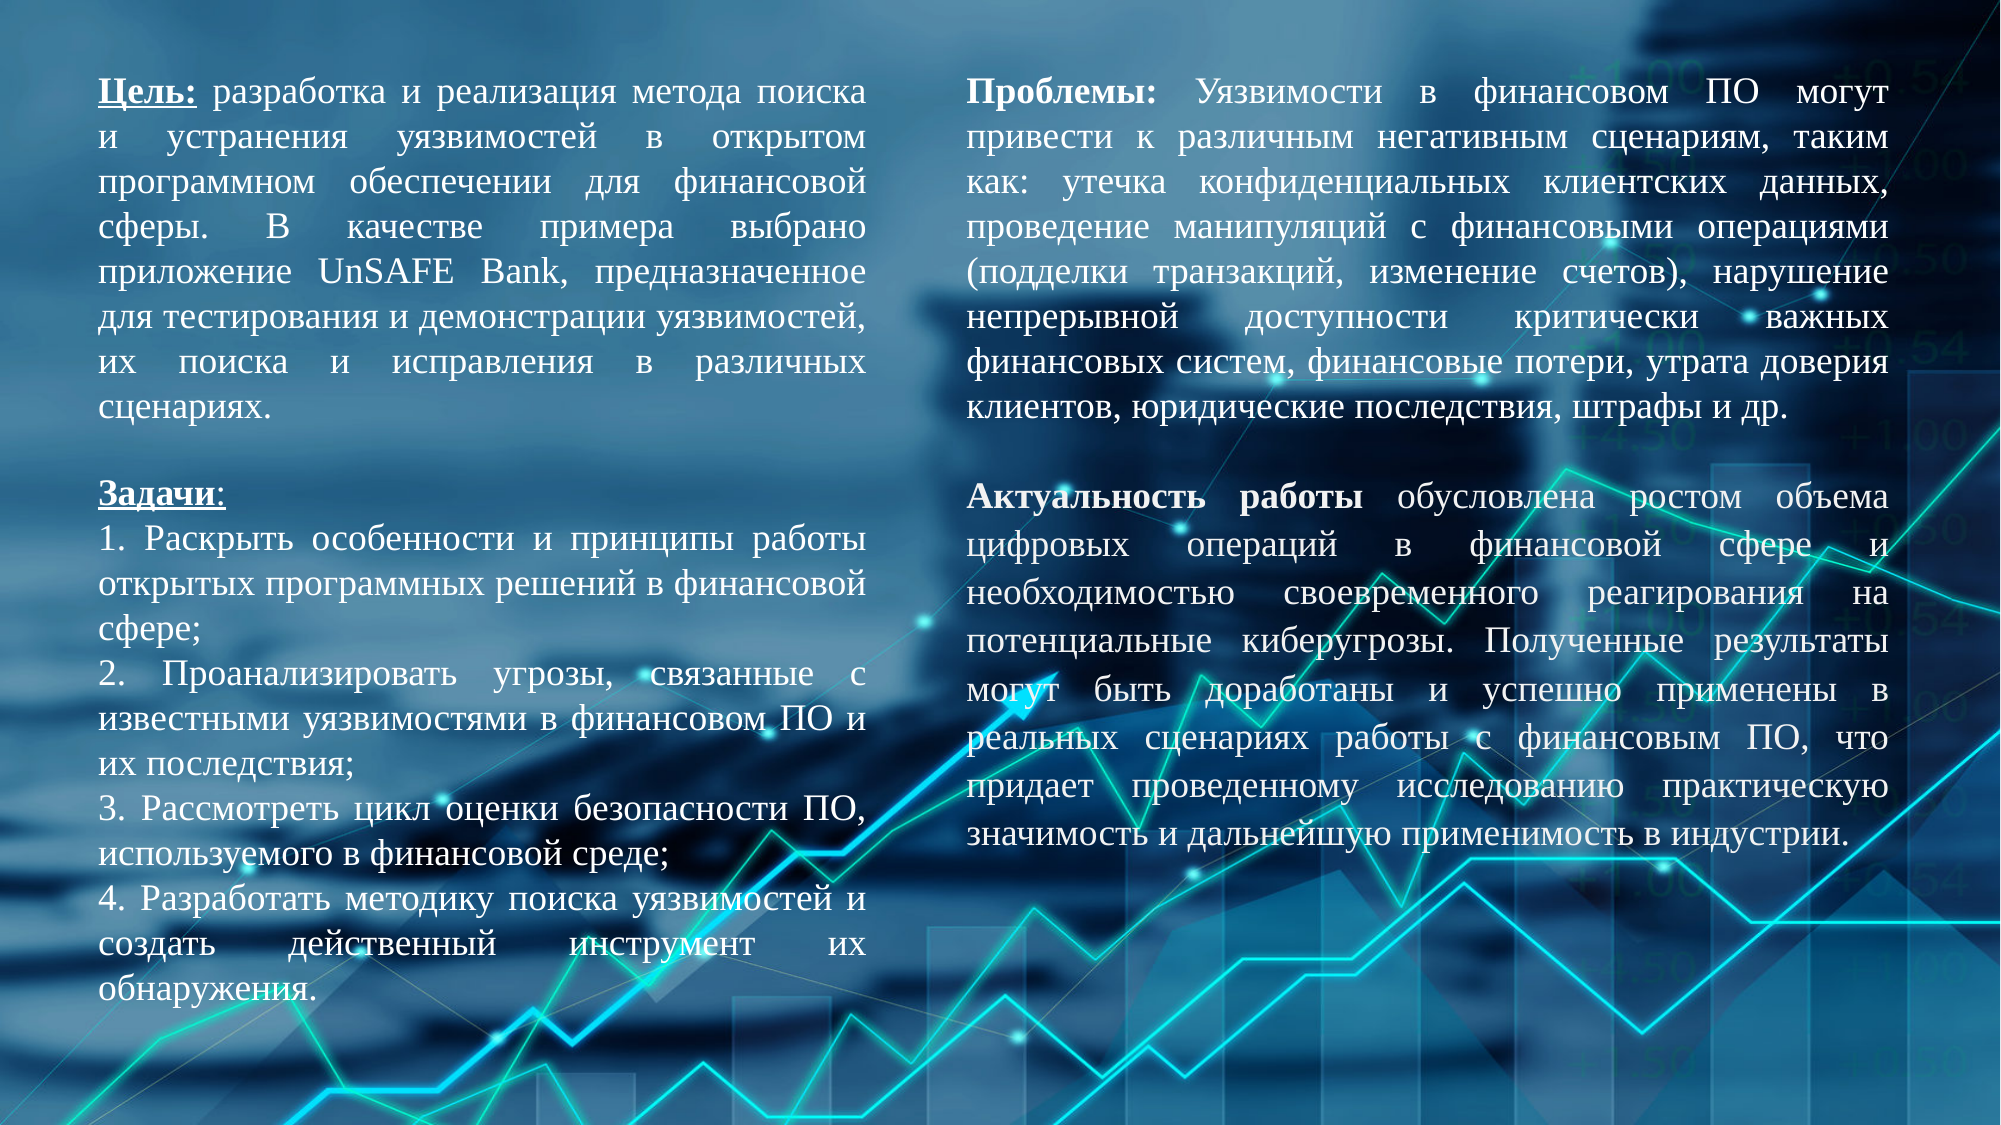

Цель: разработка и реализация метода поиска и устранения уязвимостей в открытом программном обеспечении для финансовой сферы. В качестве примера выбрано приложение UnSAFE Bank, предназначенное для тестирования и демонстрации уязвимостей, их поиска и исправления в различных сценариях.
Проблемы: Уязвимости в финансовом ПО могут привести к различным негативным сценариям, таким как: утечка конфиденциальных клиентских данных, проведение манипуляций с финансовыми операциями (подделки транзакций, изменение счетов), нарушение непрерывной доступности критически важных финансовых систем, финансовые потери, утрата доверия клиентов, юридические последствия, штрафы и др.
Задачи:
1. Раскрыть особенности и принципы работы открытых программных решений в финансовой сфере;
2. Проанализировать угрозы, связанные с известными уязвимостями в финансовом ПО и их последствия;
3. Рассмотреть цикл оценки безопасности ПО, используемого в финансовой среде;
4. Разработать методику поиска уязвимостей и создать действенный инструмент их обнаружения.
Актуальность работы обусловлена ростом объема цифровых операций в финансовой сфере и необходимостью своевременного реагирования на потенциальные киберугрозы. Полученные результаты могут быть доработаны и успешно применены в реальных сценариях работы с финансовым ПО, что придает проведенному исследованию практическую значимость и дальнейшую применимость в индустрии.